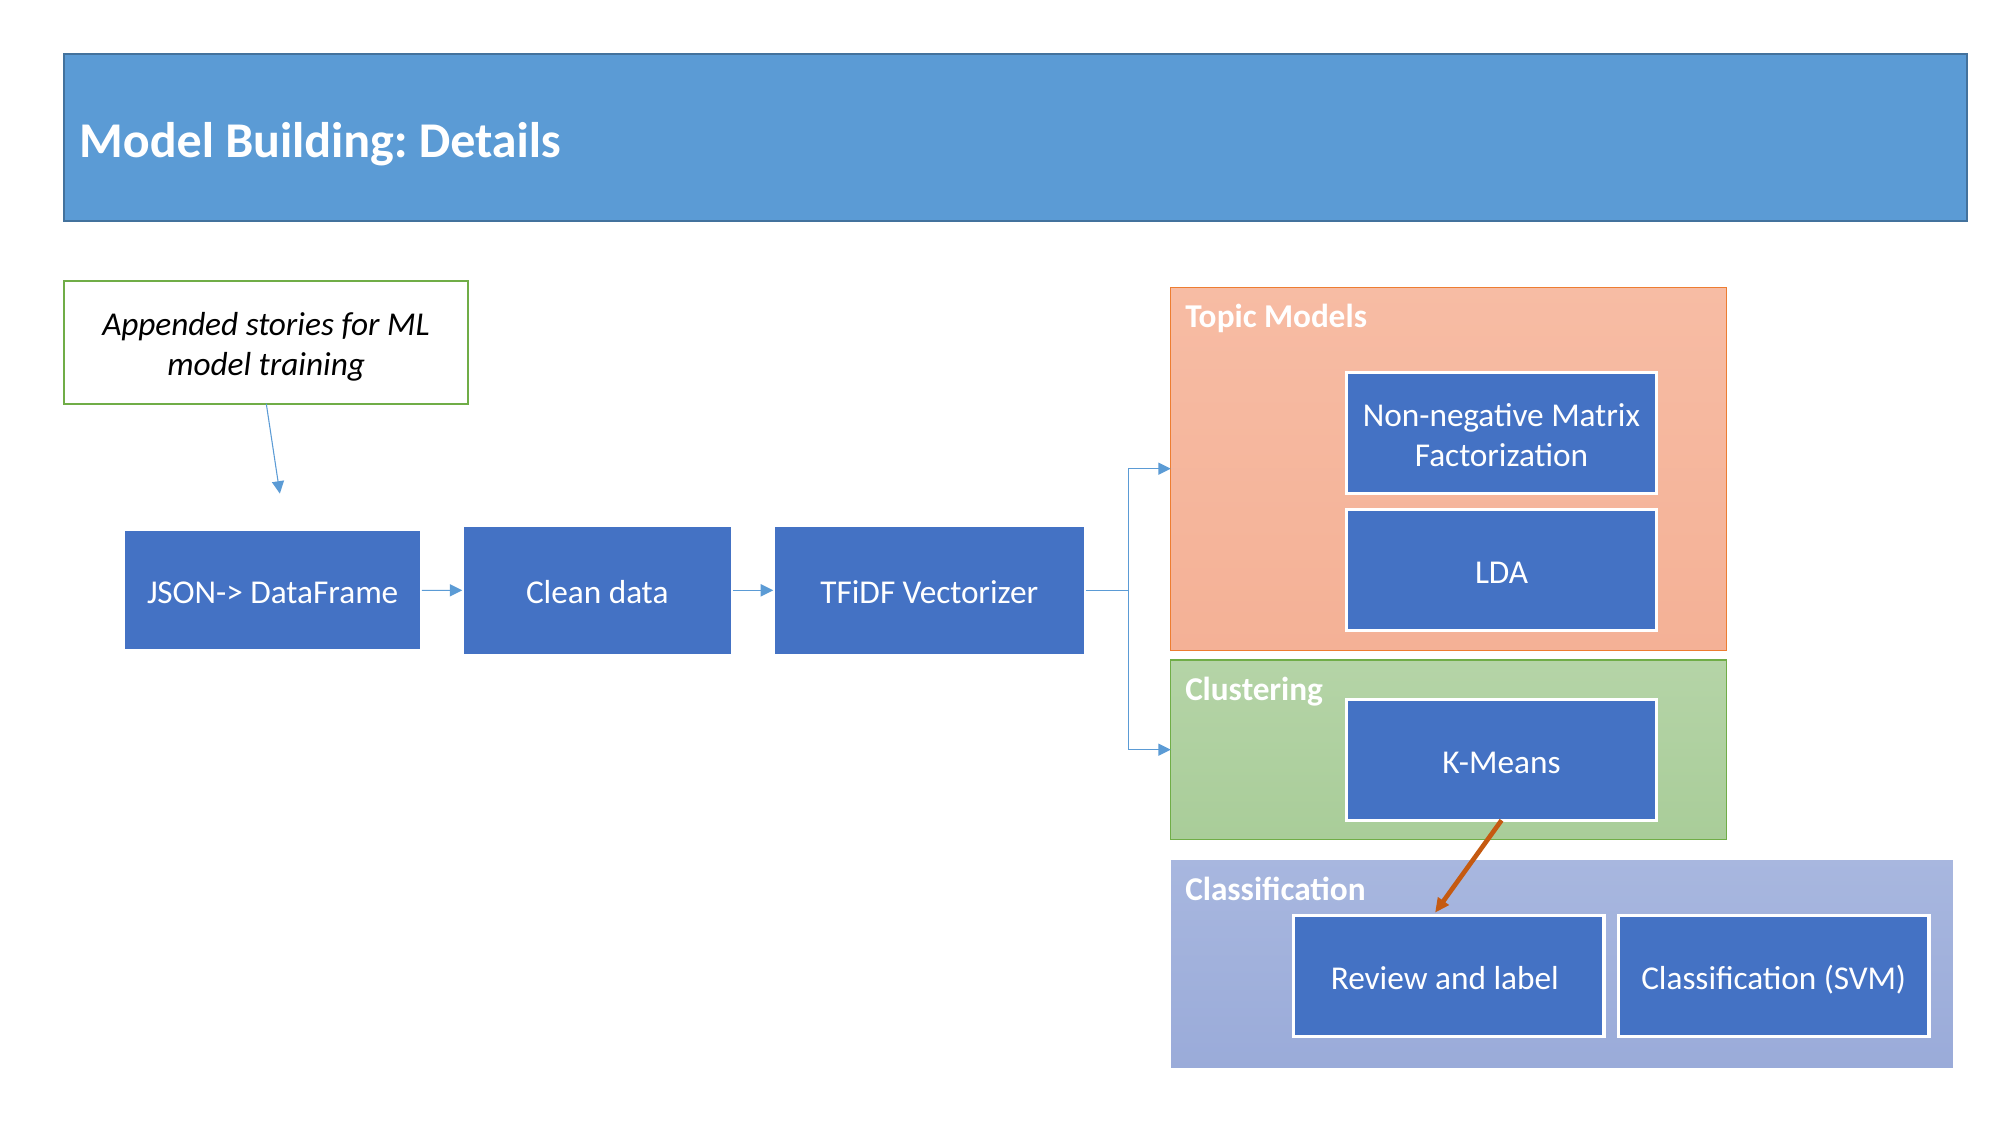

Model Building: Details
Appended stories for ML model training
Topic Models
Non-negative Matrix Factorization
LDA
Clean data
TFiDF Vectorizer
JSON-> DataFrame
Clustering
K-Means
Classification
Review and label
Classification (SVM)